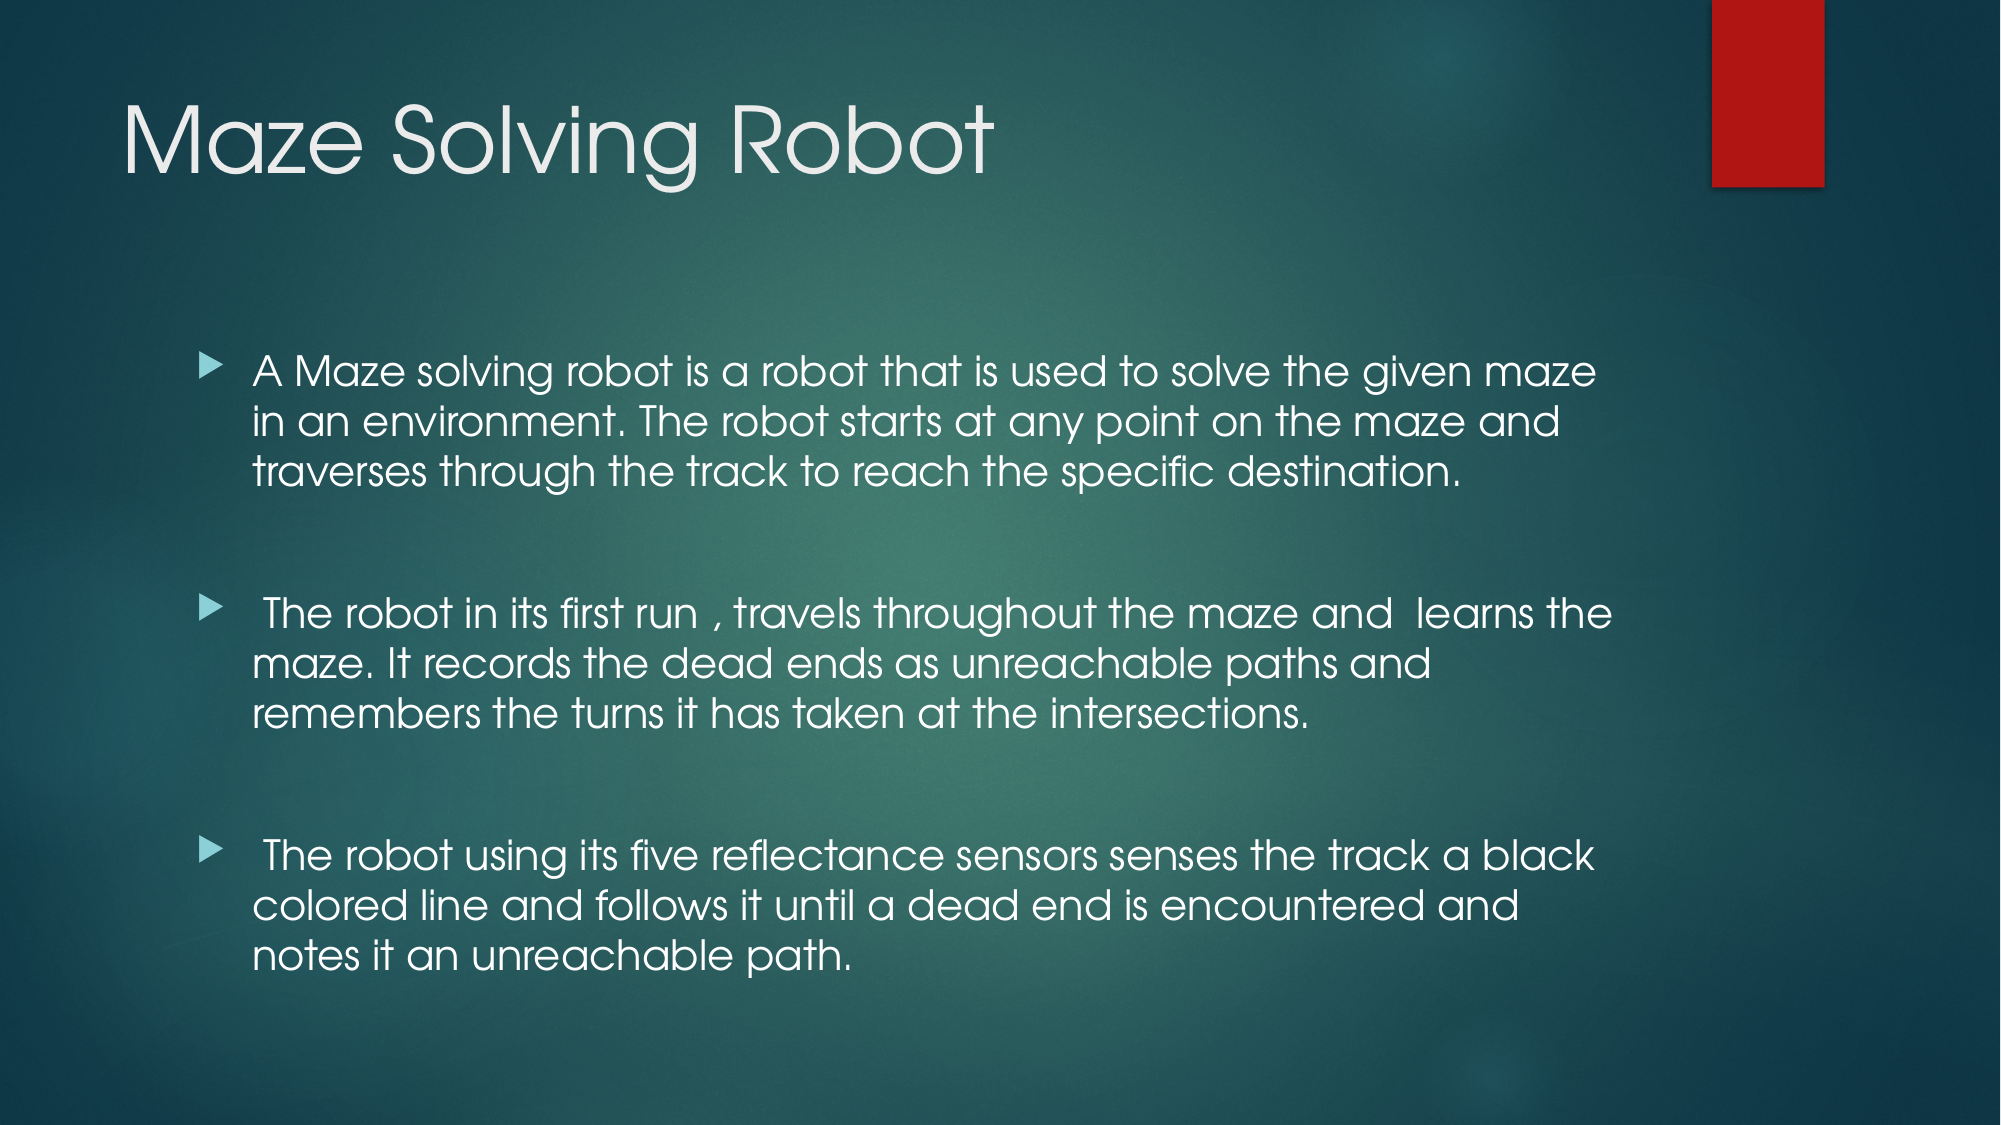

# Maze Solving Robot
A Maze solving robot is a robot that is used to solve the given maze in an environment. The robot starts at any point on the maze and traverses through the track to reach the specific destination.

 The robot in its first run , travels throughout the maze and  learns the maze. It records the dead ends as unreachable paths and remembers the turns it has taken at the intersections.

 The robot using its five reflectance sensors senses the track a black colored line and follows it until a dead end is encountered and notes it an unreachable path.